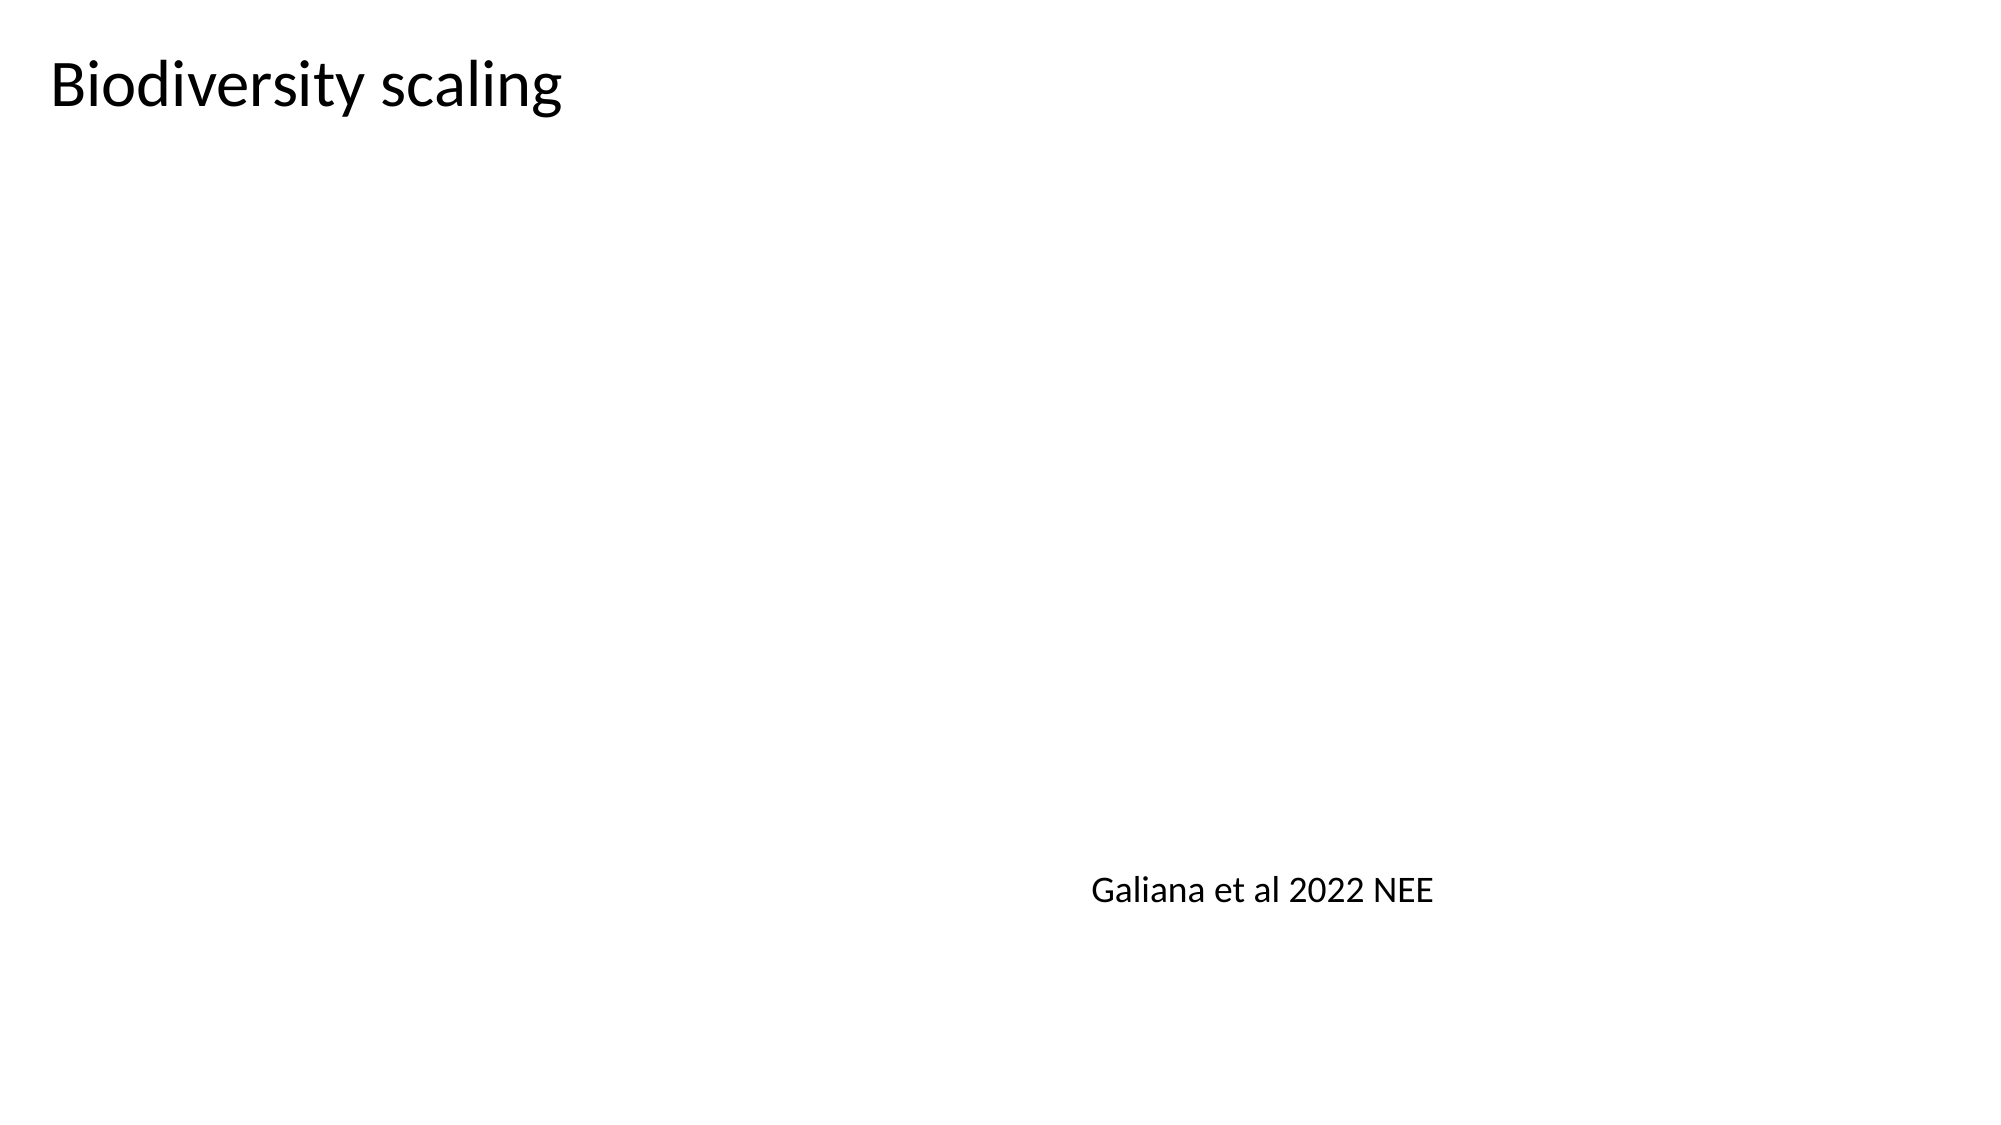

Biodiversity scaling
Galiana et al 2022 NEE